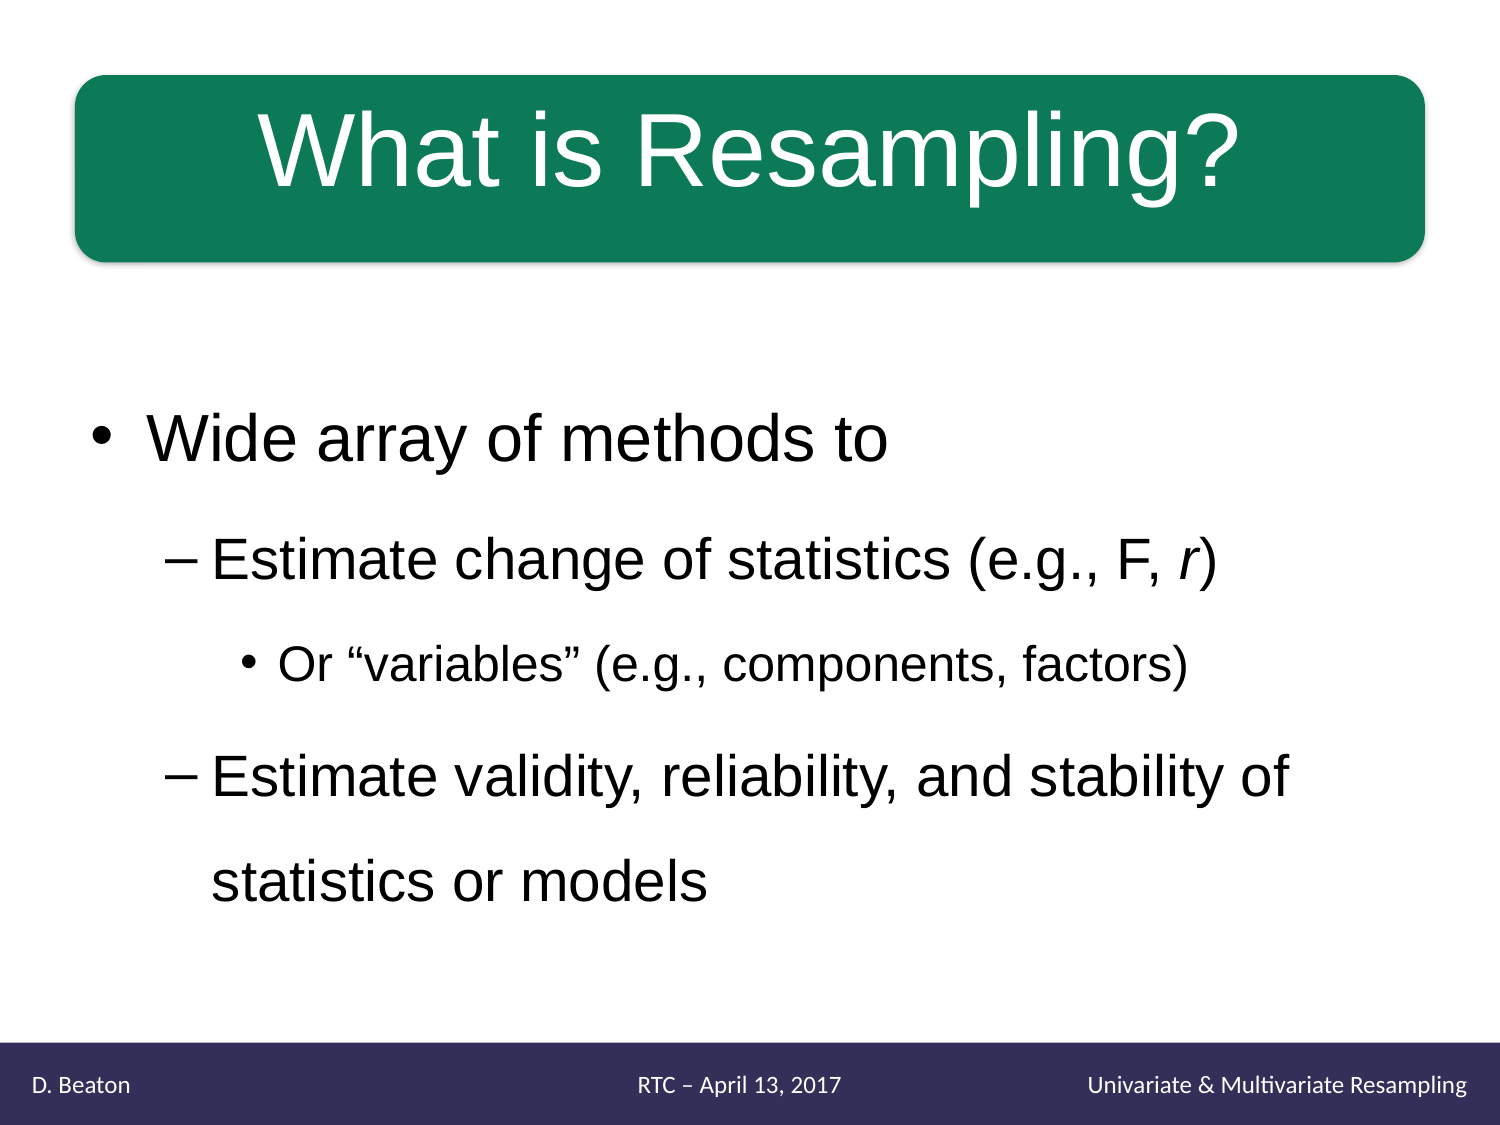

# What is Resampling?
Wide array of methods to
Estimate change of statistics (e.g., F, r)
Or “variables” (e.g., components, factors)
Estimate validity, reliability, and stability of statistics or models